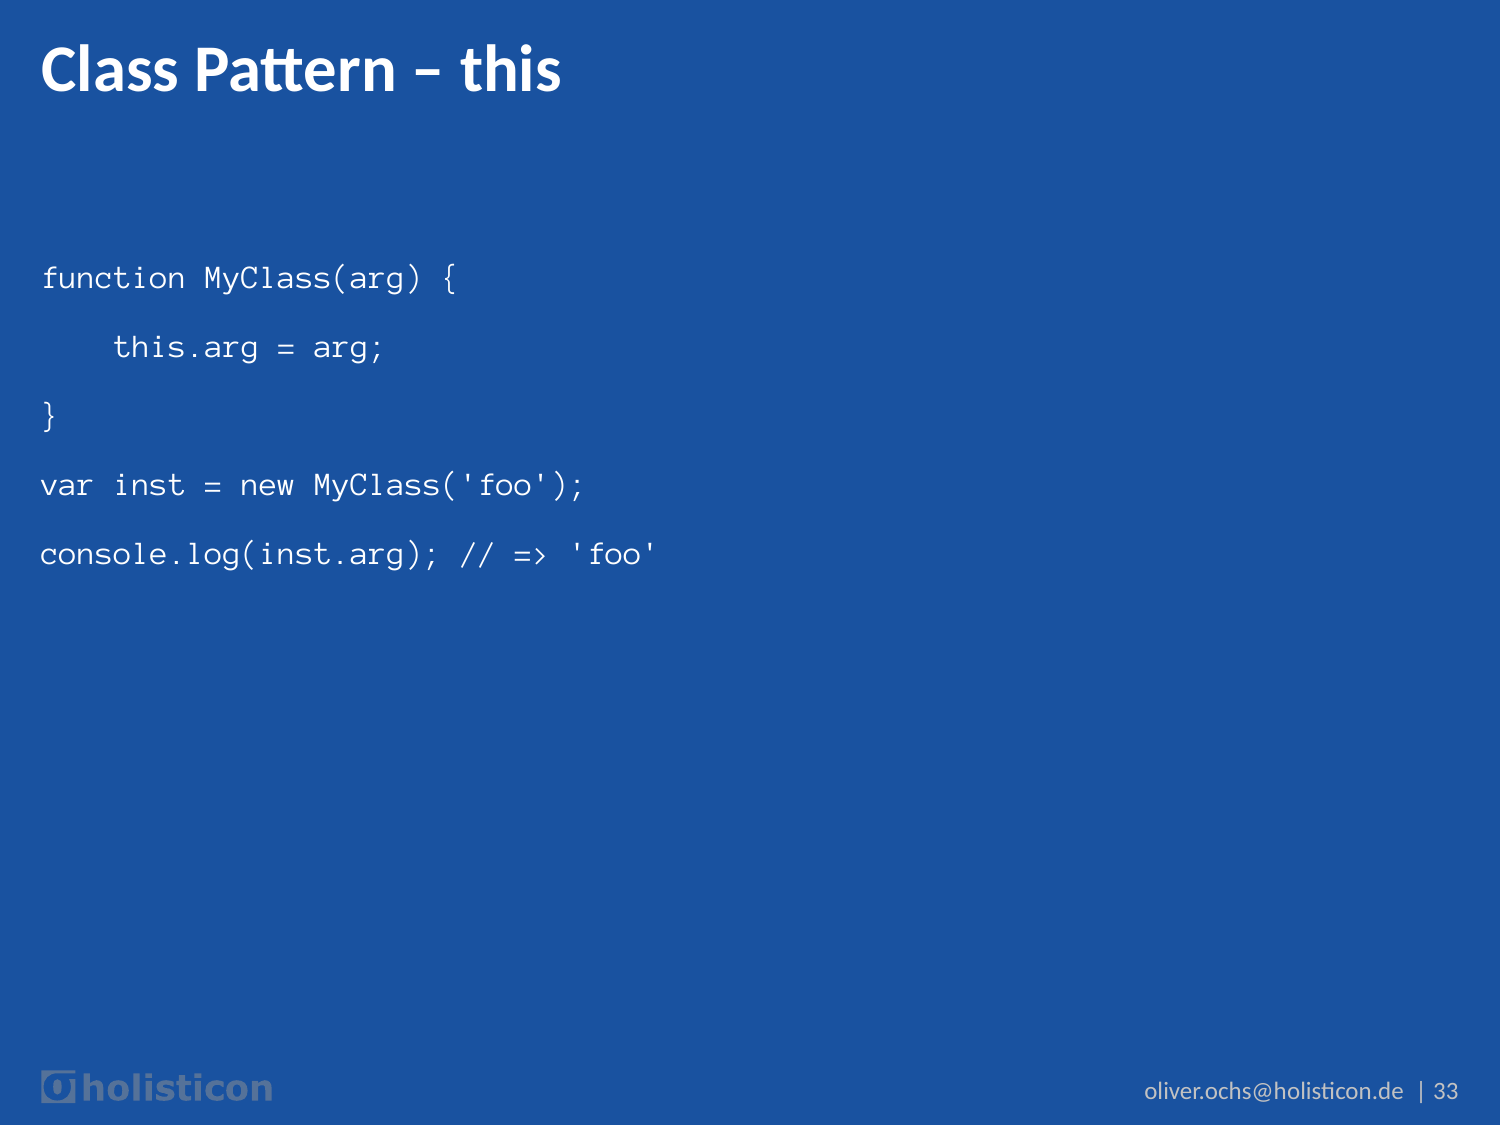

# Class Pattern – this
function MyClass(arg) {
    this.arg = arg;
}
var inst = new MyClass('foo');
console.log(inst.arg); // => 'foo'